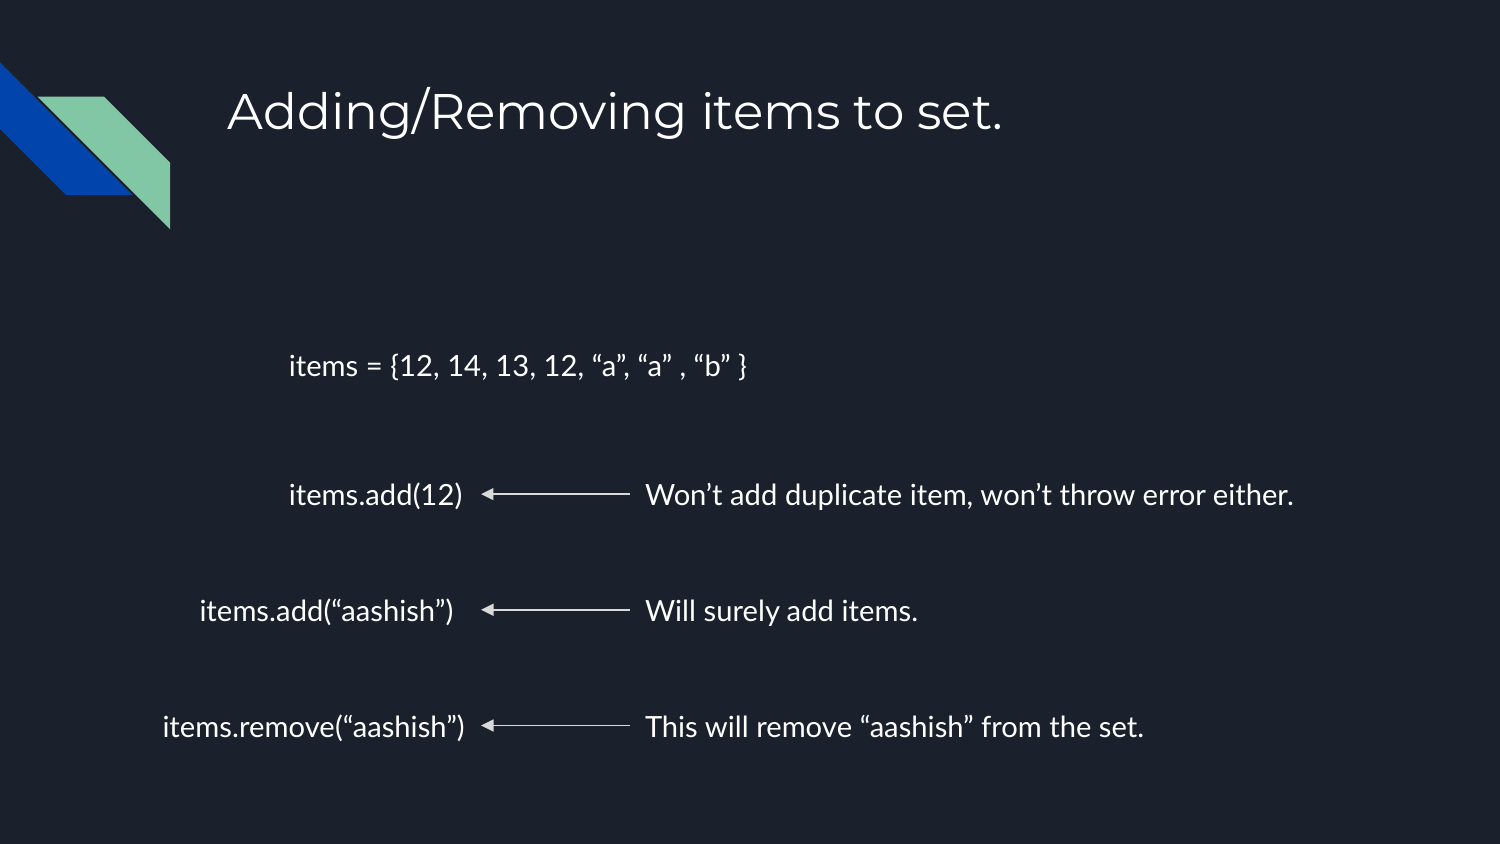

# Adding/Removing items to set.
items = {12, 14, 13, 12, “a”, “a” , “b” }
items.add(12)
Won’t add duplicate item, won’t throw error either.
items.add(“aashish”)
Will surely add items.
items.remove(“aashish”)
This will remove “aashish” from the set.